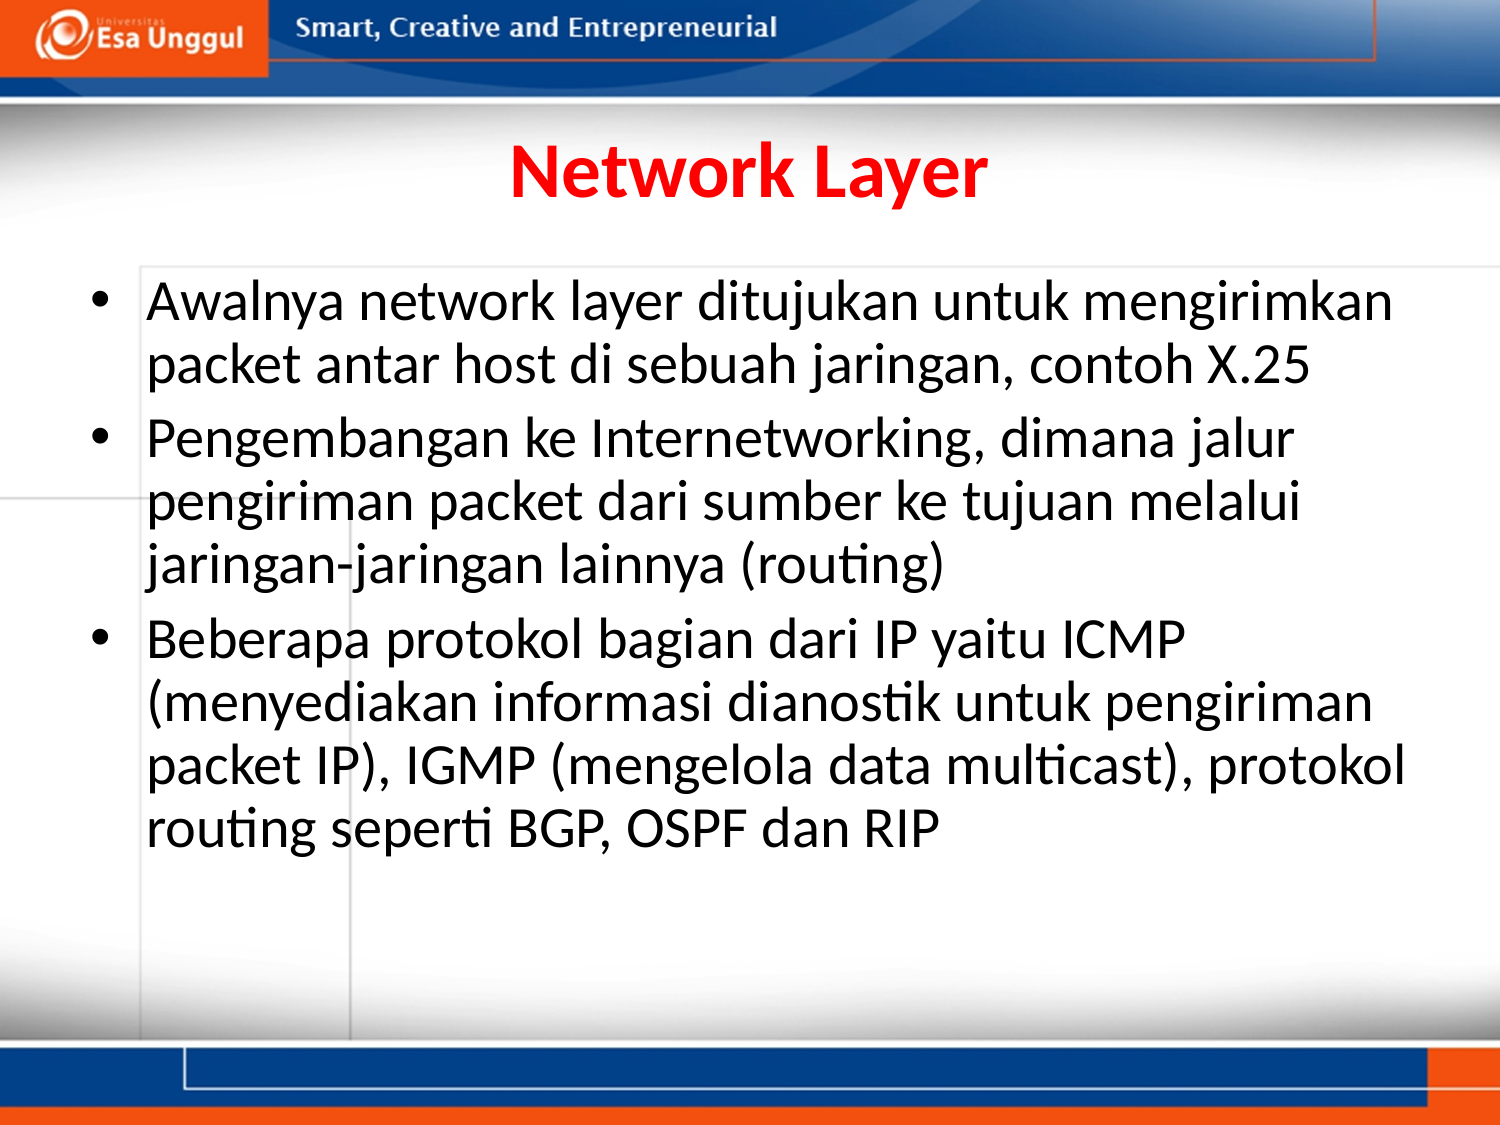

# Network Layer
Awalnya network layer ditujukan untuk mengirimkan packet antar host di sebuah jaringan, contoh X.25
Pengembangan ke Internetworking, dimana jalur pengiriman packet dari sumber ke tujuan melalui jaringan-jaringan lainnya (routing)
Beberapa protokol bagian dari IP yaitu ICMP (menyediakan informasi dianostik untuk pengiriman packet IP), IGMP (mengelola data multicast), protokol routing seperti BGP, OSPF dan RIP